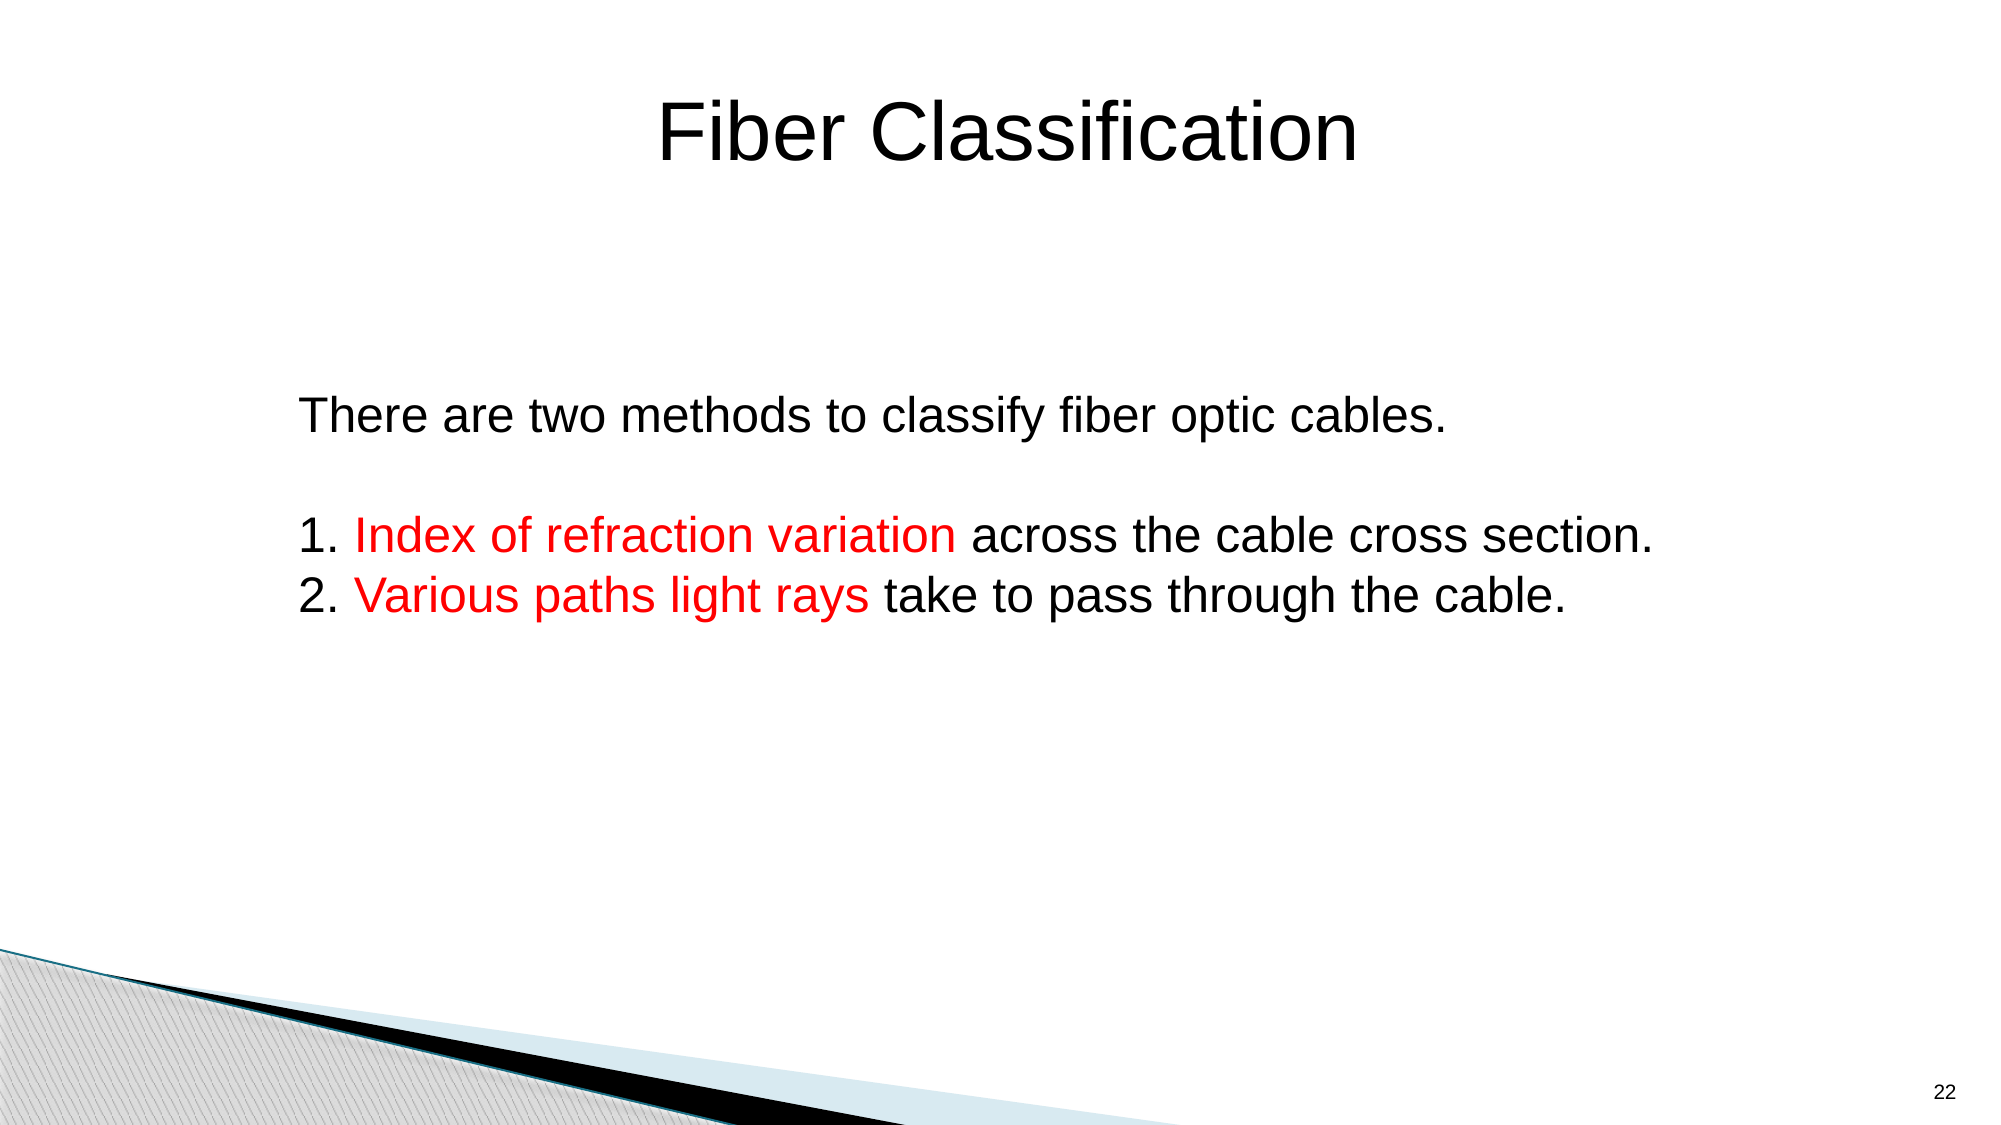

Fiber Classification
There are two methods to classify fiber optic cables.
 
1. Index of refraction variation across the cable cross section. 
2. Various paths light rays take to pass through the cable.

22